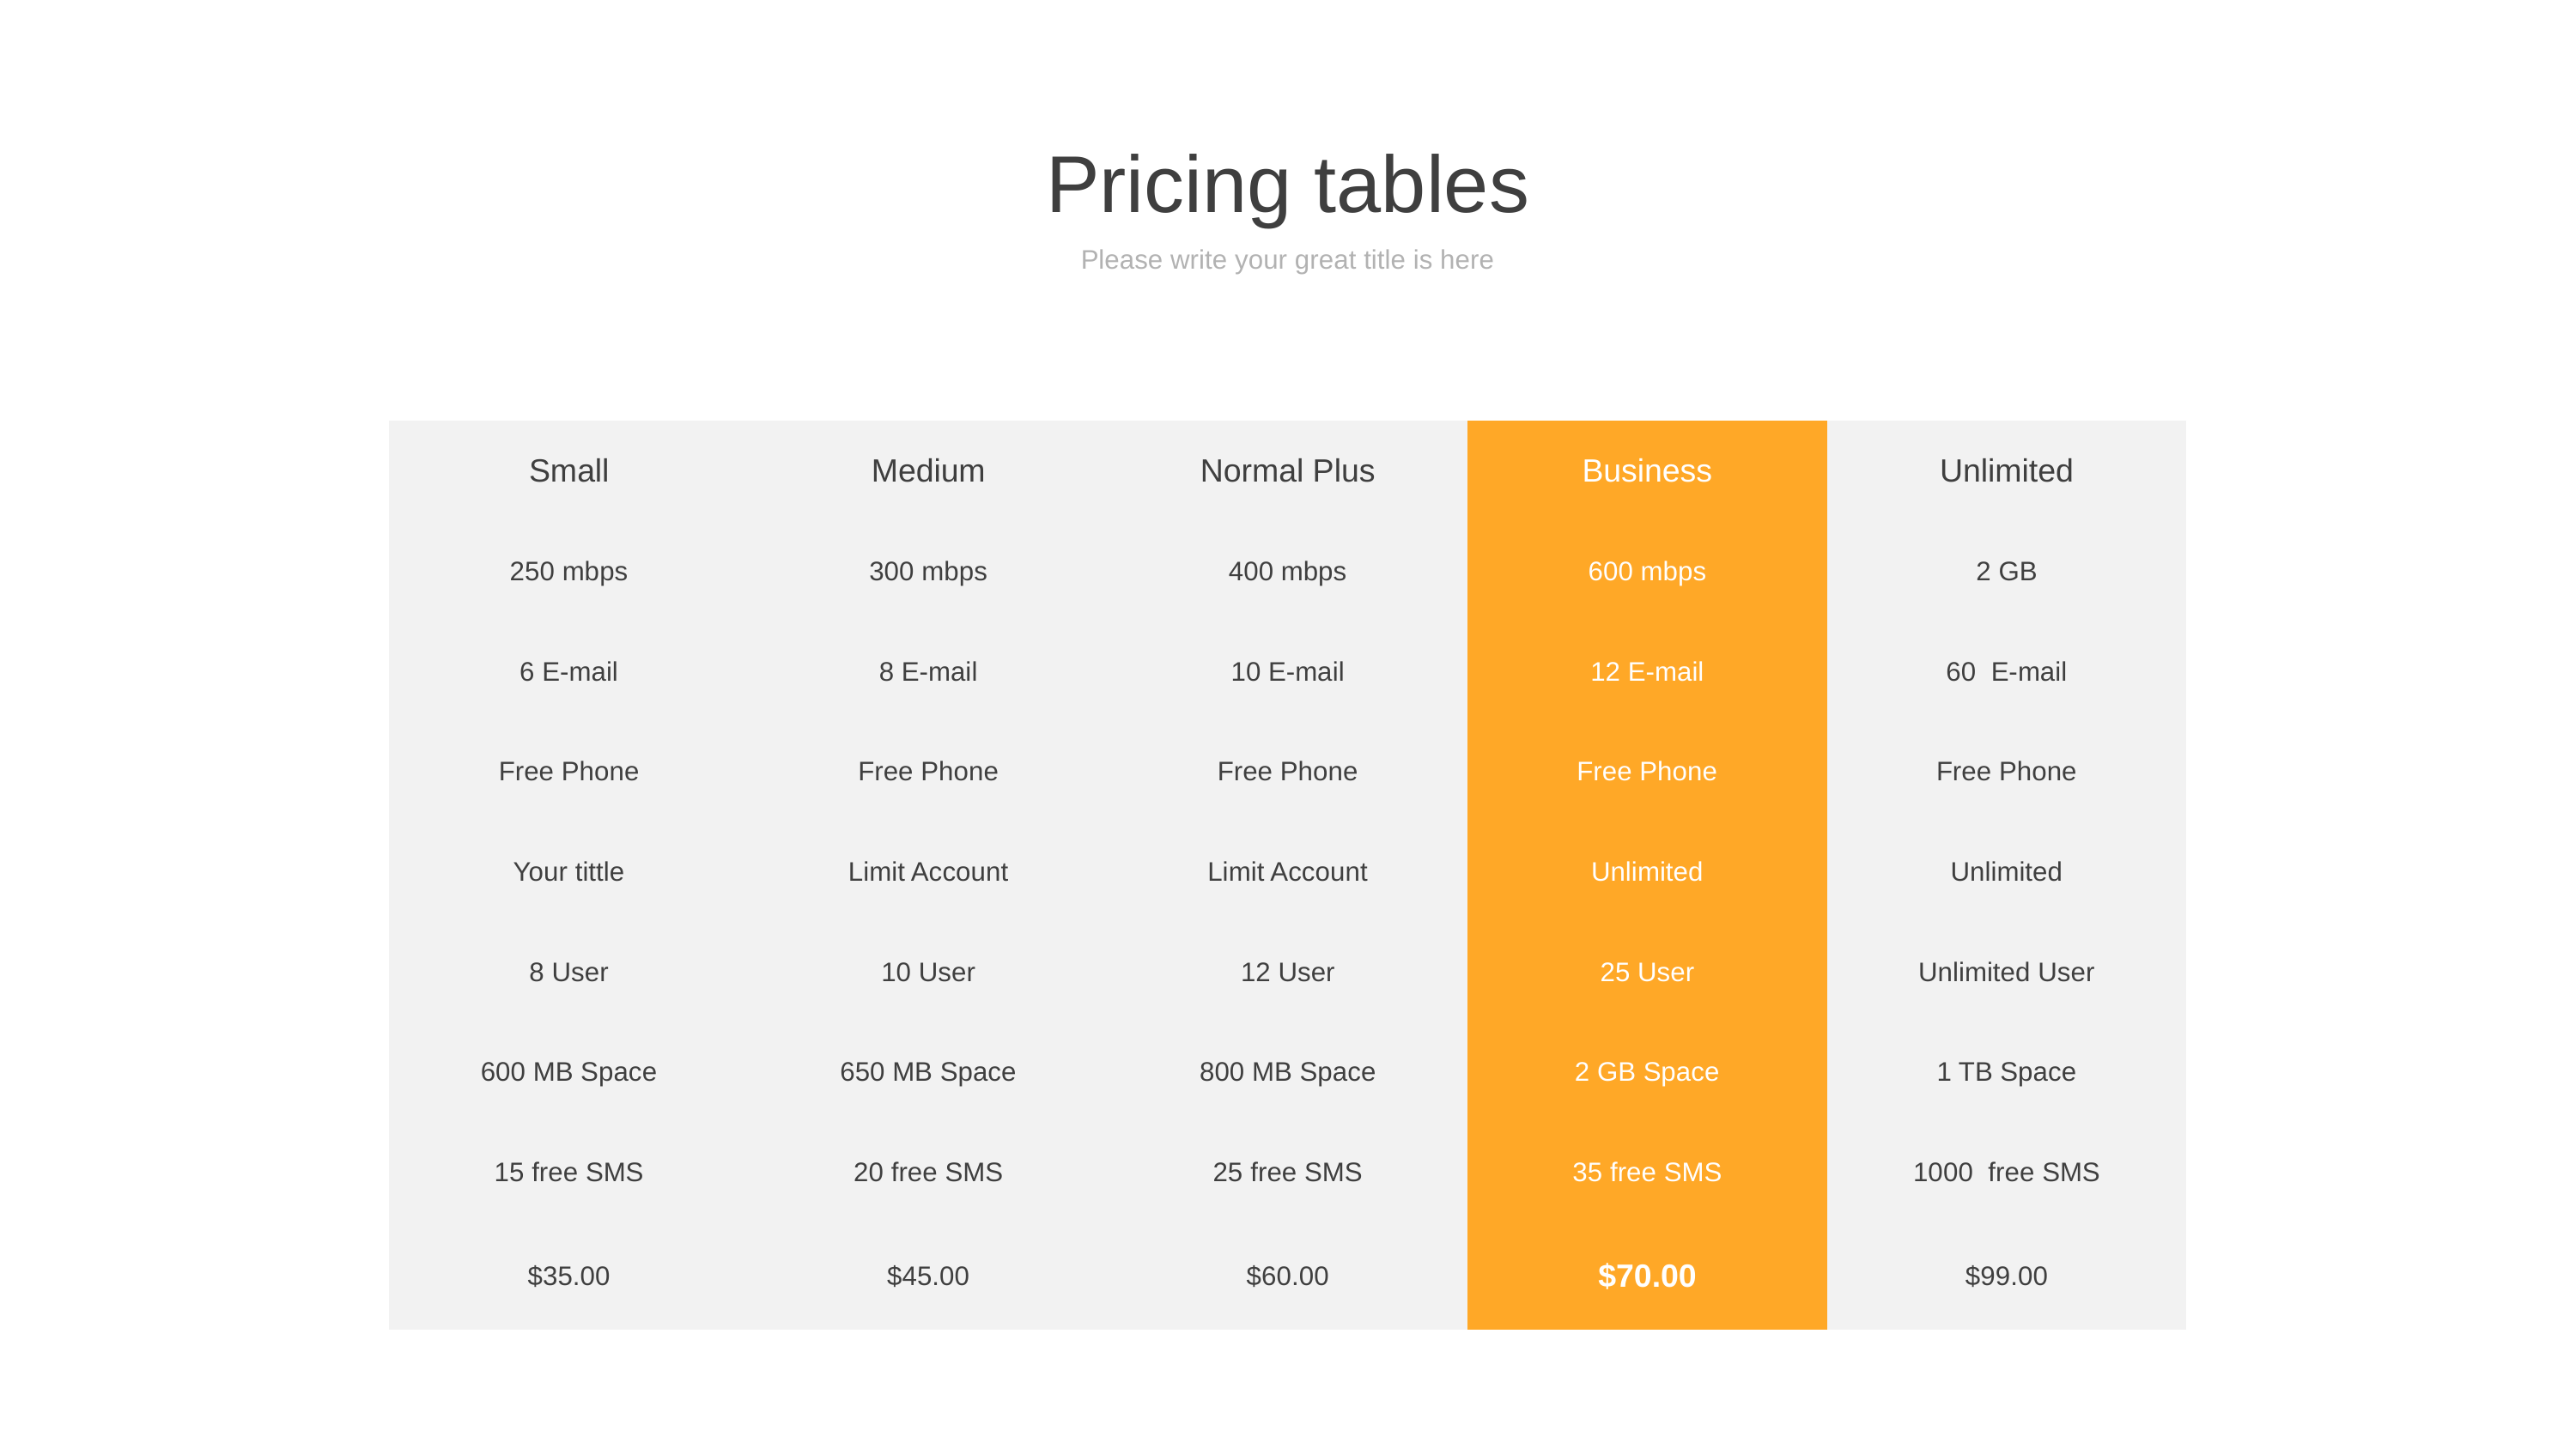

Pricing tables
Please write your great title is here
| Small | Medium | Normal Plus | Business | Unlimited |
| --- | --- | --- | --- | --- |
| 250 mbps | 300 mbps | 400 mbps | 600 mbps | 2 GB |
| 6 E-mail | 8 E-mail | 10 E-mail | 12 E-mail | 60 E-mail |
| Free Phone | Free Phone | Free Phone | Free Phone | Free Phone |
| Your tittle | Limit Account | Limit Account | Unlimited | Unlimited |
| 8 User | 10 User | 12 User | 25 User | Unlimited User |
| 600 MB Space | 650 MB Space | 800 MB Space | 2 GB Space | 1 TB Space |
| 15 free SMS | 20 free SMS | 25 free SMS | 35 free SMS | 1000 free SMS |
| $35.00 | $45.00 | $60.00 | $70.00 | $99.00 |